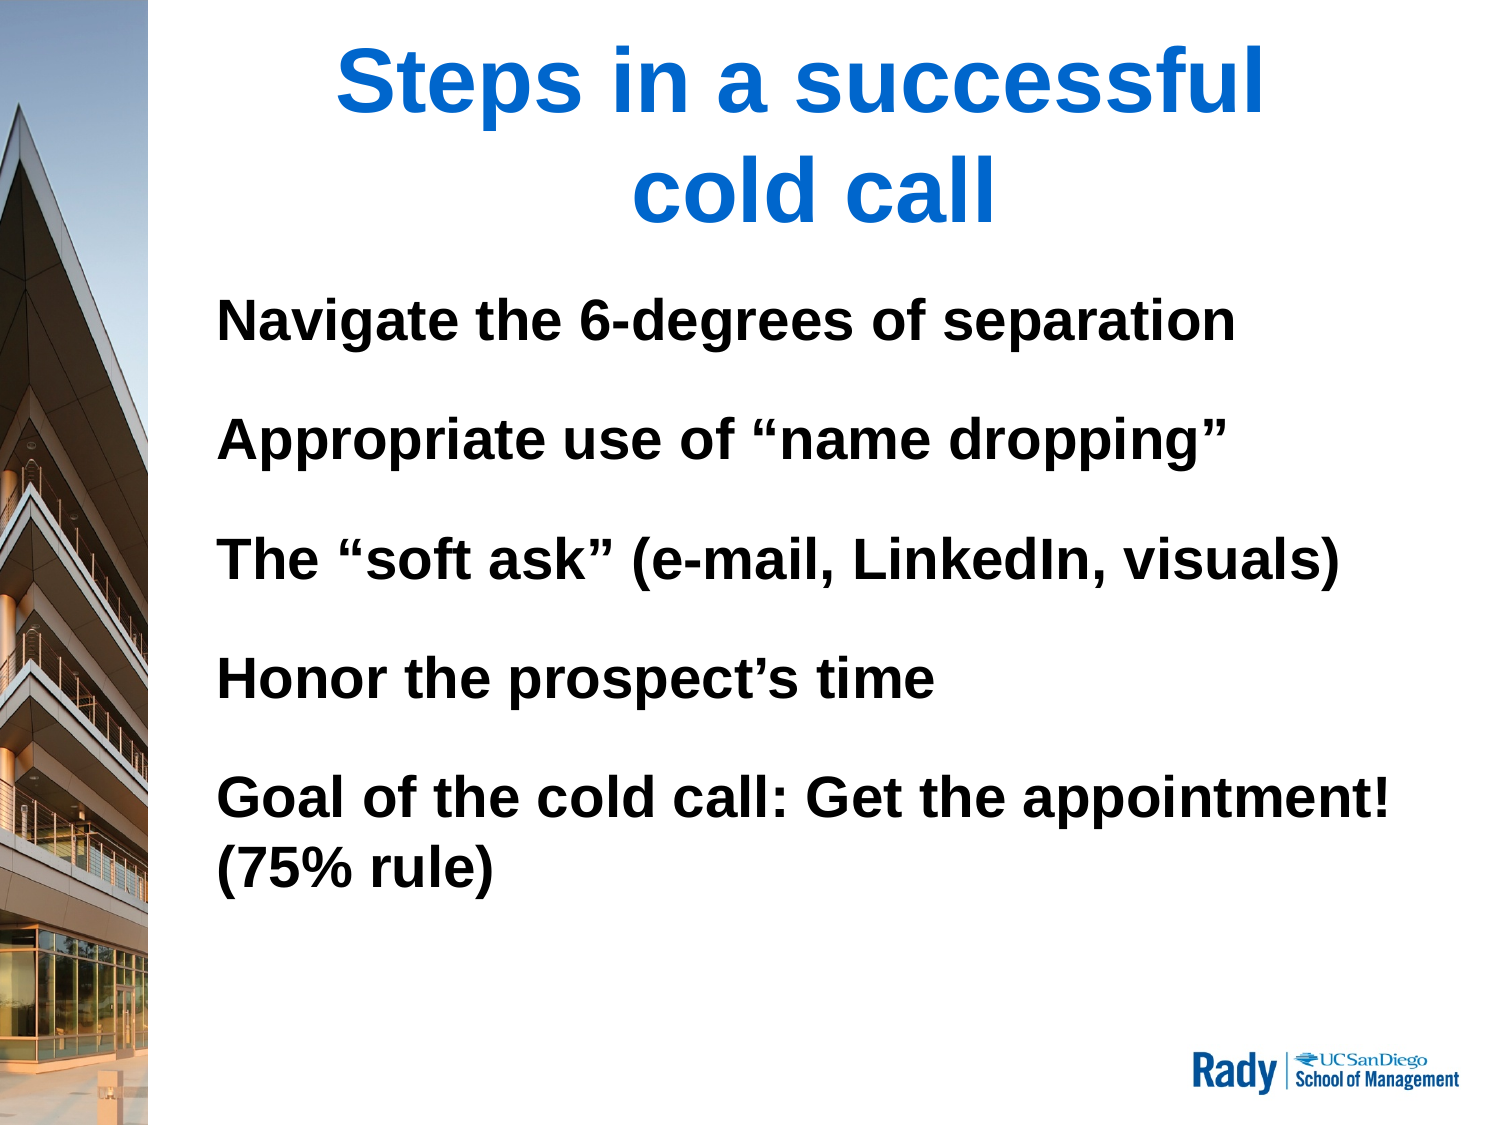

# Steps in a successful cold call
Navigate the 6-degrees of separation
Appropriate use of “name dropping”
The “soft ask” (e-mail, LinkedIn, visuals)
Honor the prospect’s time
Goal of the cold call: Get the appointment!  (75% rule)